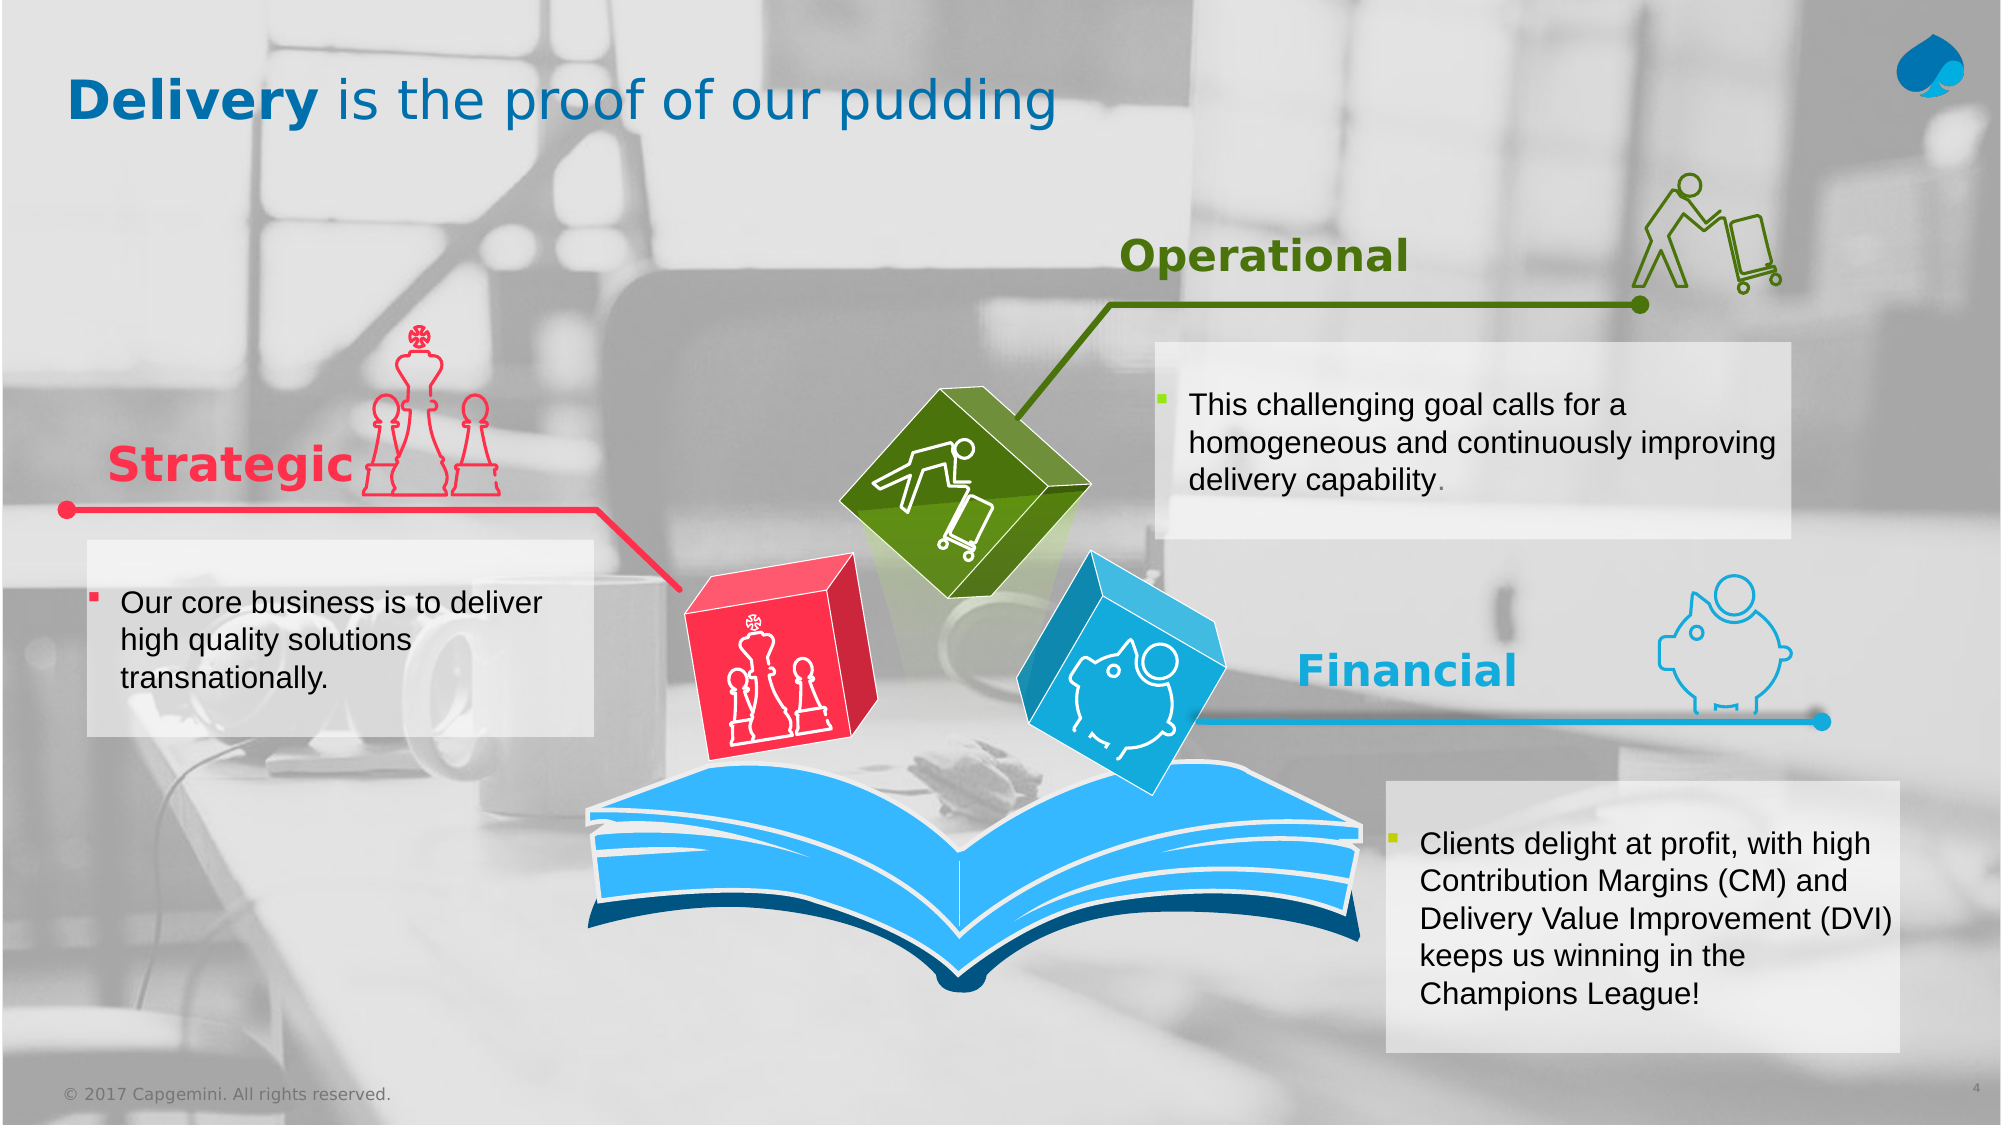

# Delivery is the proof of our pudding

Operational

This challenging goal calls for a homogeneous and continuously improving delivery capability.

Strategic

Our core business is to deliver high quality solutions transnationally.

Financial

Clients delight at profit, with high Contribution Margins (CM) and Delivery Value Improvement (DVI) keeps us winning in the Champions League!